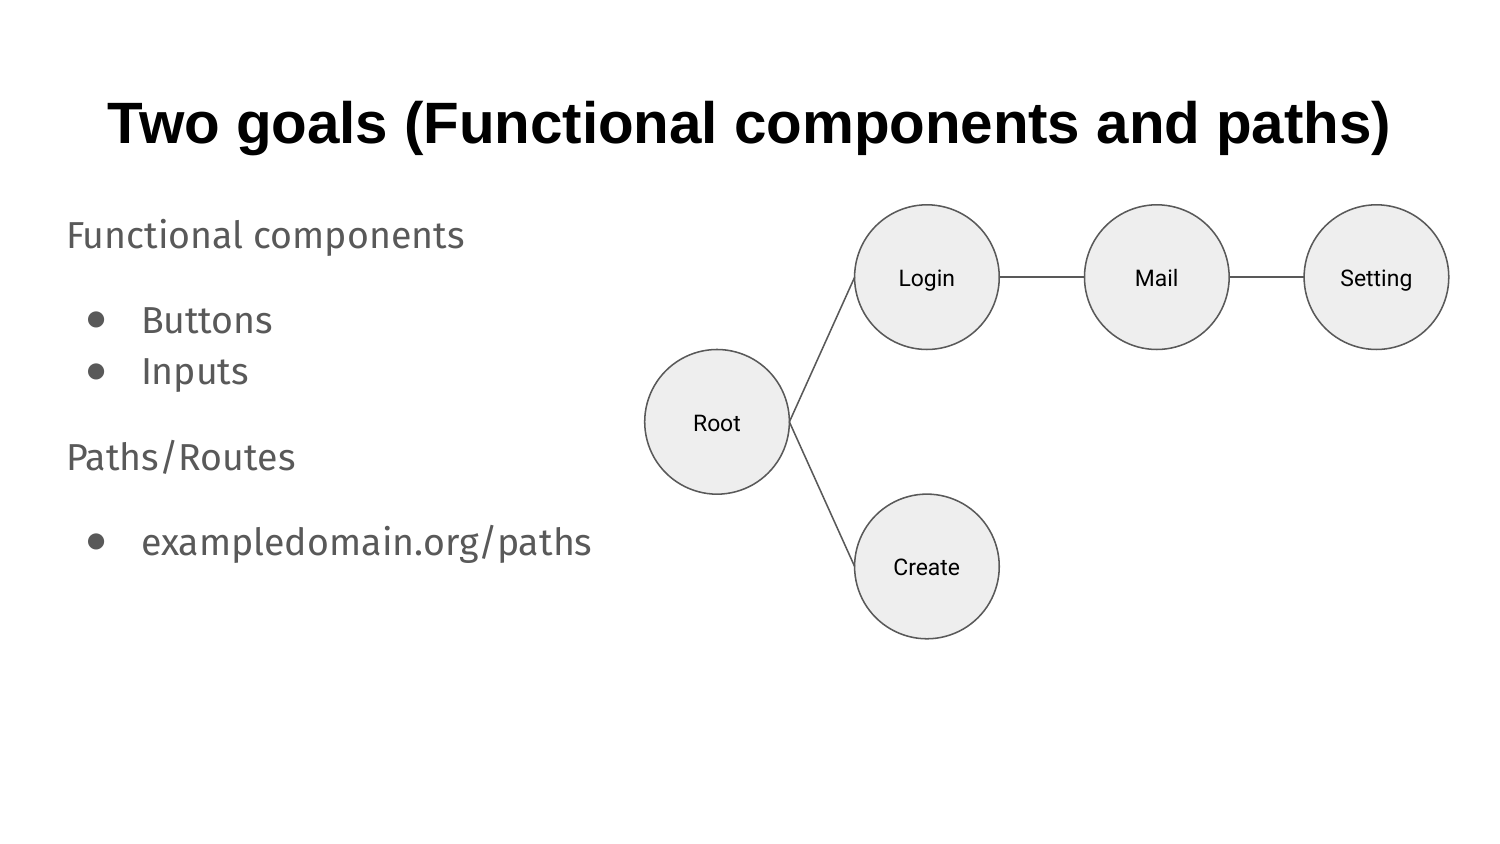

# Two goals (Functional components and paths)
Functional components
Buttons
Inputs
Paths/Routes
exampledomain.org/paths
Login
Mail
Setting
Root
Create